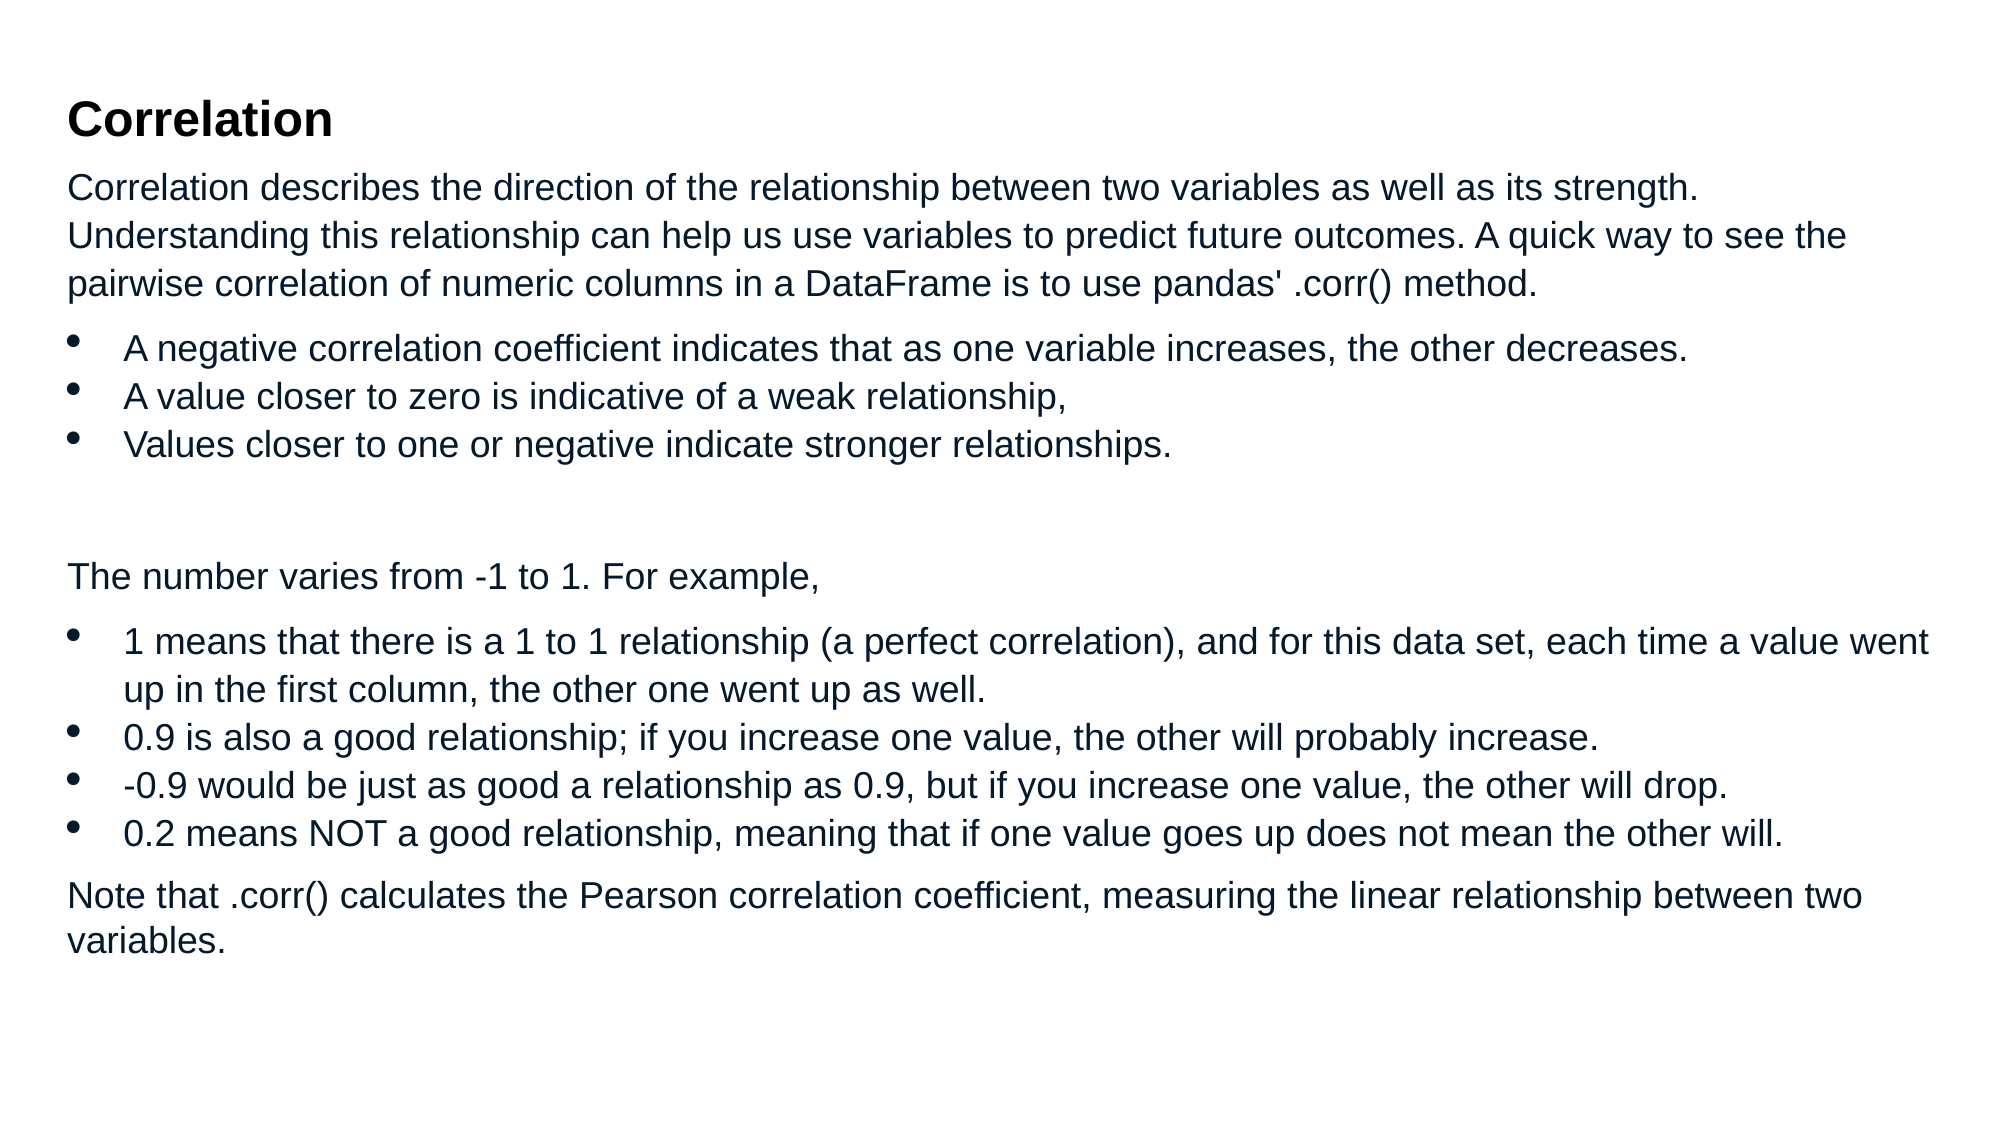

Correlation
Correlation describes the direction of the relationship between two variables as well as its strength. Understanding this relationship can help us use variables to predict future outcomes. A quick way to see the pairwise correlation of numeric columns in a DataFrame is to use pandas' .corr() method.
A negative correlation coefficient indicates that as one variable increases, the other decreases.
A value closer to zero is indicative of a weak relationship,
Values closer to one or negative indicate stronger relationships.
The number varies from -1 to 1. For example,
1 means that there is a 1 to 1 relationship (a perfect correlation), and for this data set, each time a value went up in the first column, the other one went up as well.
0.9 is also a good relationship; if you increase one value, the other will probably increase.
-0.9 would be just as good a relationship as 0.9, but if you increase one value, the other will drop.
0.2 means NOT a good relationship, meaning that if one value goes up does not mean the other will.
Note that .corr() calculates the Pearson correlation coefficient, measuring the linear relationship between two variables.